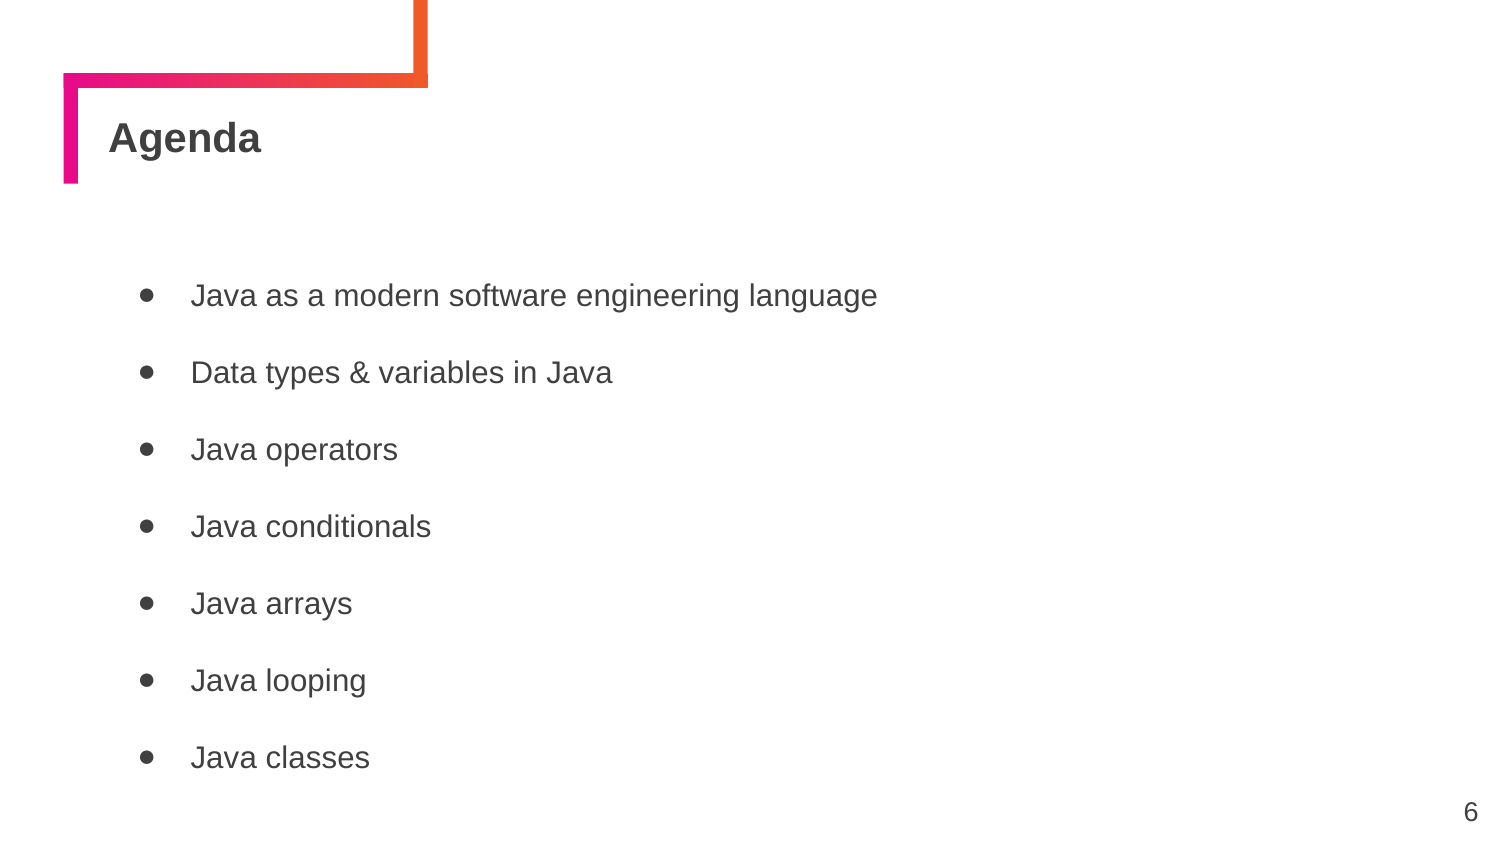

# Agenda
Java as a modern software engineering language
Data types & variables in Java
Java operators
Java conditionals
Java arrays
Java looping
Java classes
6